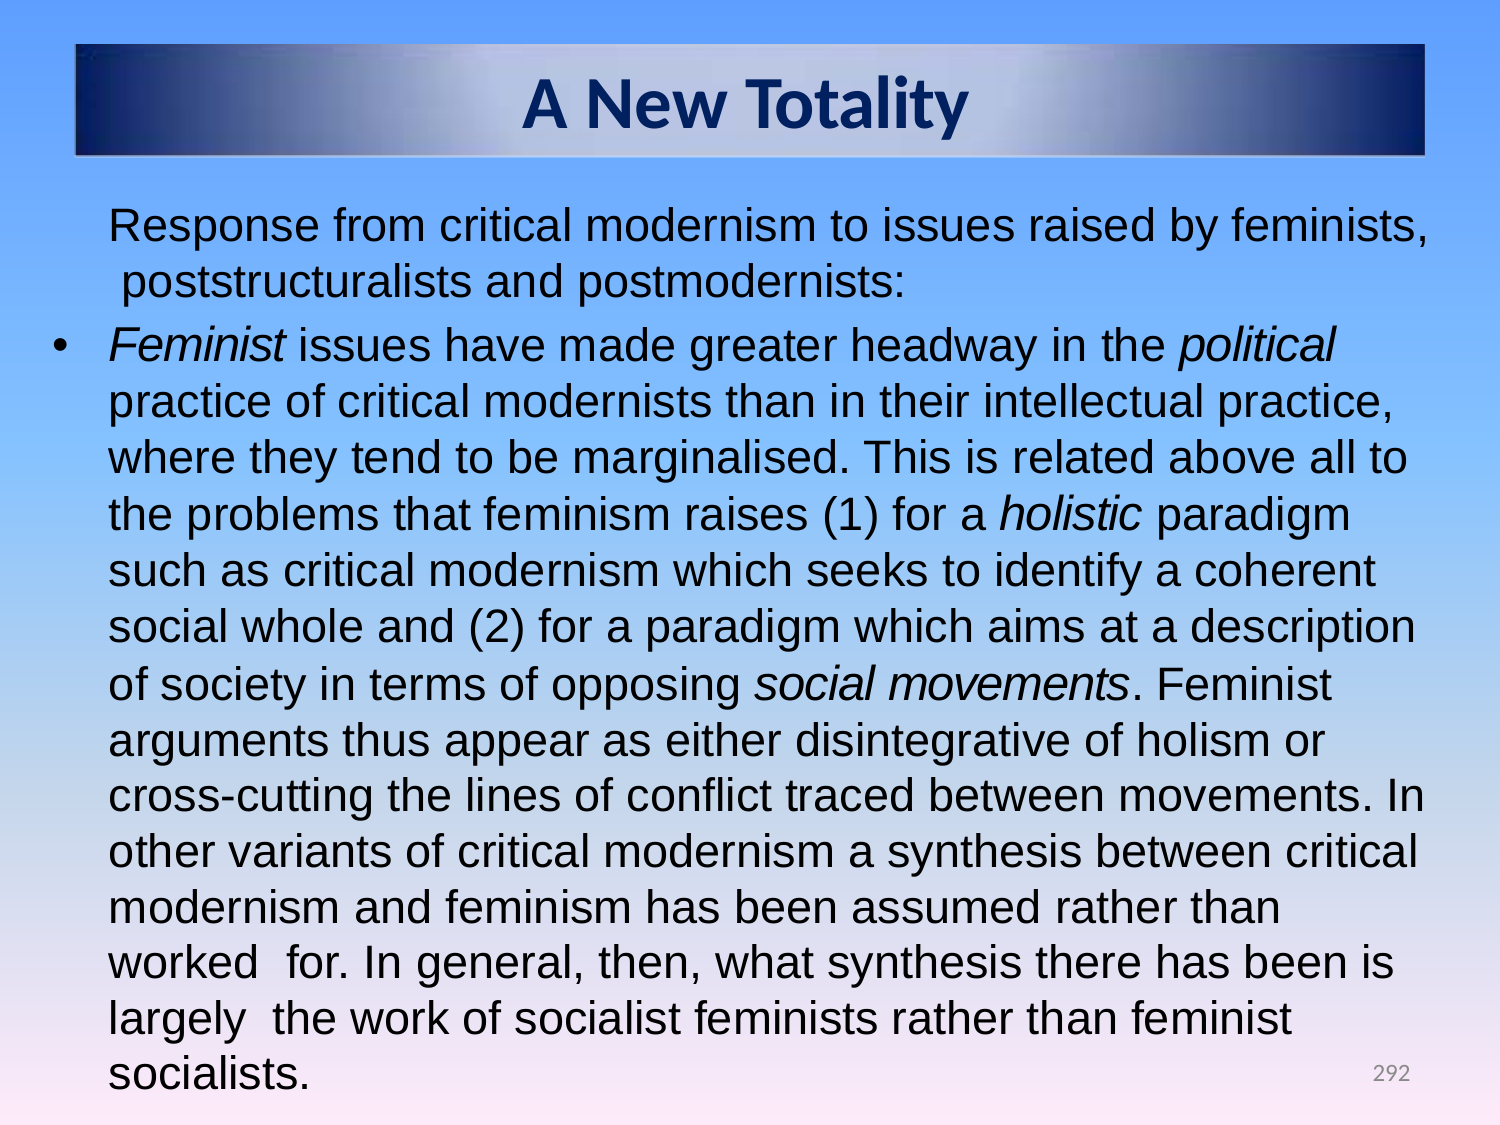

# A New Totality
Response from critical modernism to issues raised by feminists,  poststructuralists and postmodernists:
Feminist issues have made greater headway in the political  practice of critical modernists than in their intellectual practice,  where they tend to be marginalised. This is related above all to  the problems that feminism raises (1) for a holistic paradigm  such as critical modernism which seeks to identify a coherent  social whole and (2) for a paradigm which aims at a description  of society in terms of opposing social movements. Feminist  arguments thus appear as either disintegrative of holism or  cross-cutting the lines of conflict traced between movements. In  other variants of critical modernism a synthesis between critical  modernism and feminism has been assumed rather than worked  for. In general, then, what synthesis there has been is largely  the work of socialist feminists rather than feminist socialists.
292